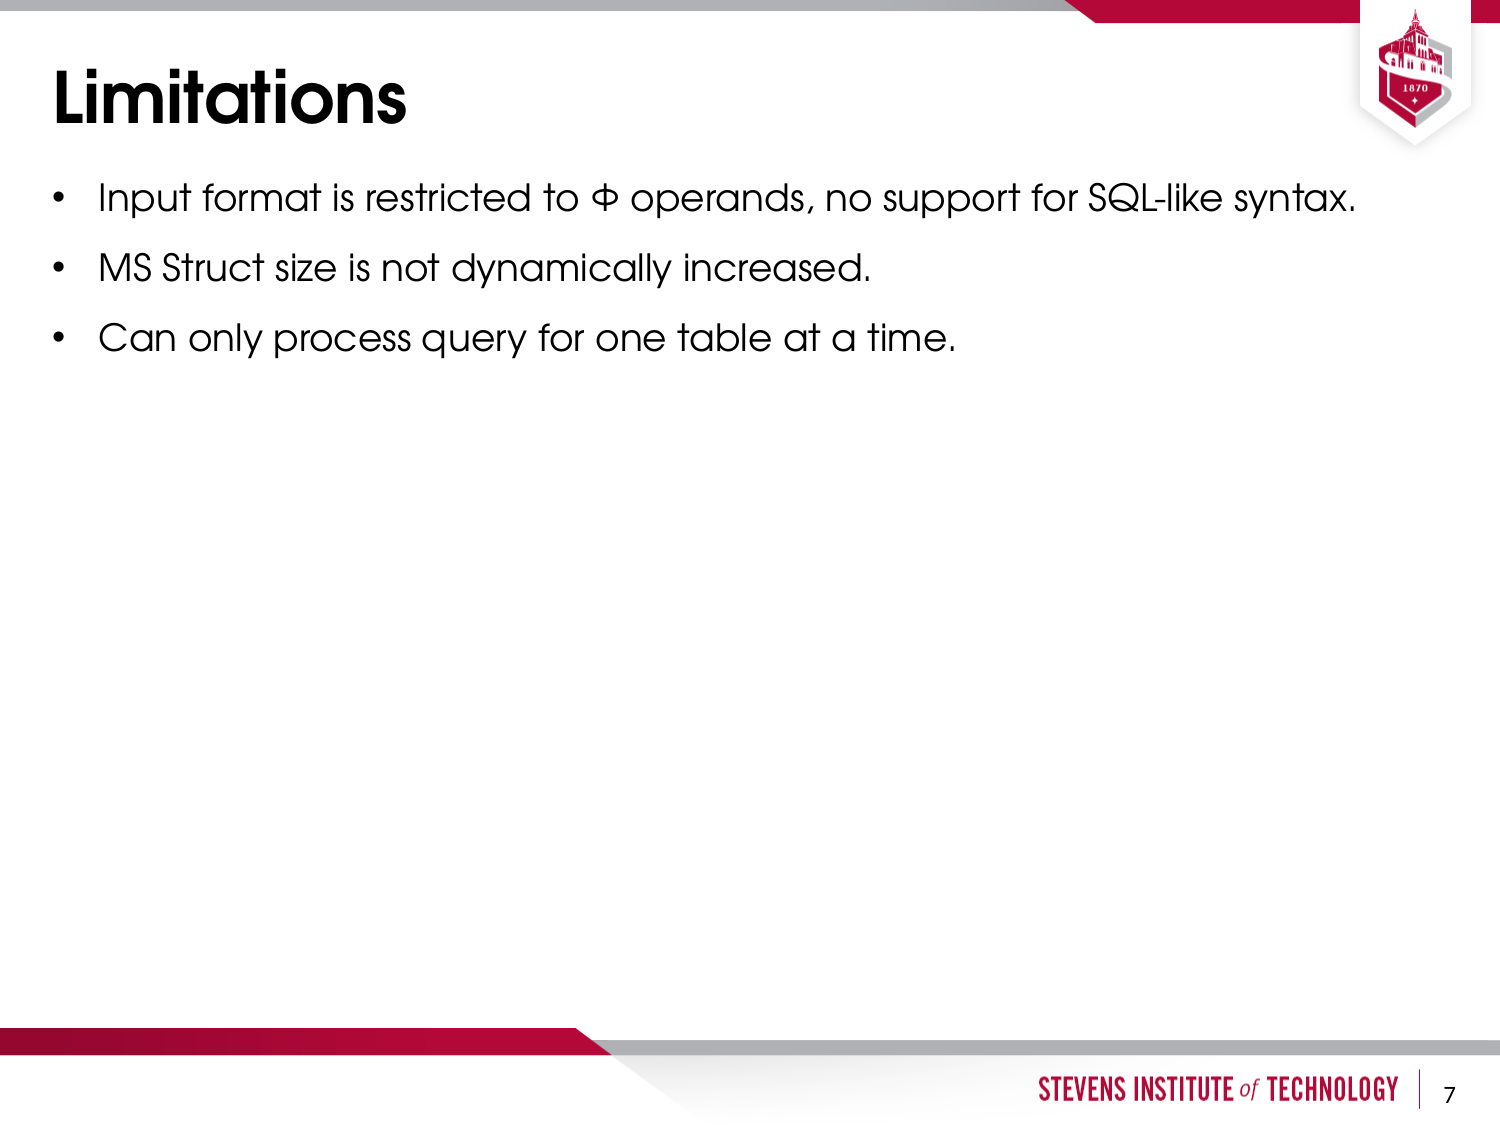

# Limitations
Input format is restricted to Φ operands, no support for SQL-like syntax.
MS Struct size is not dynamically increased.
Can only process query for one table at a time.

7